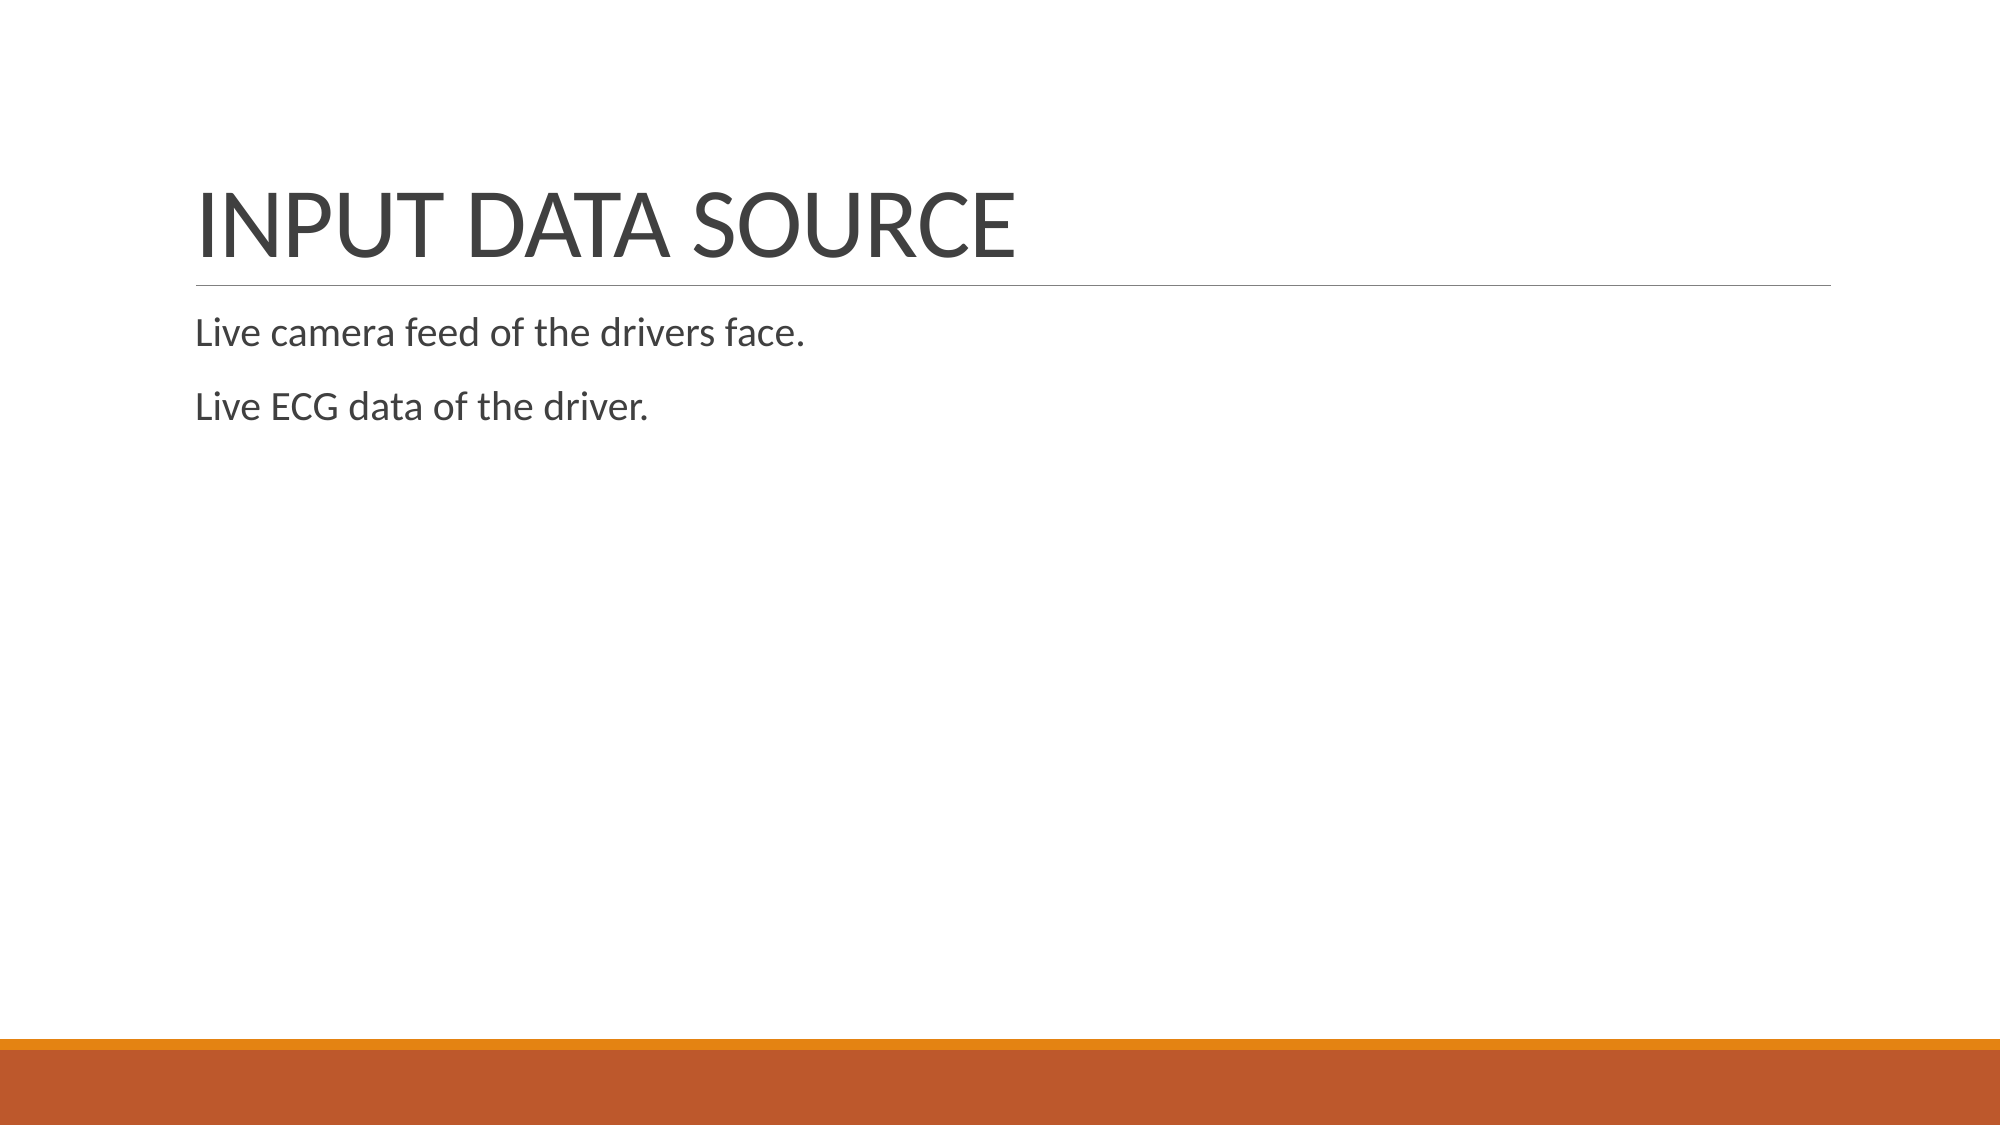

# INPUT DATA SOURCE
Live camera feed of the drivers face.
Live ECG data of the driver.